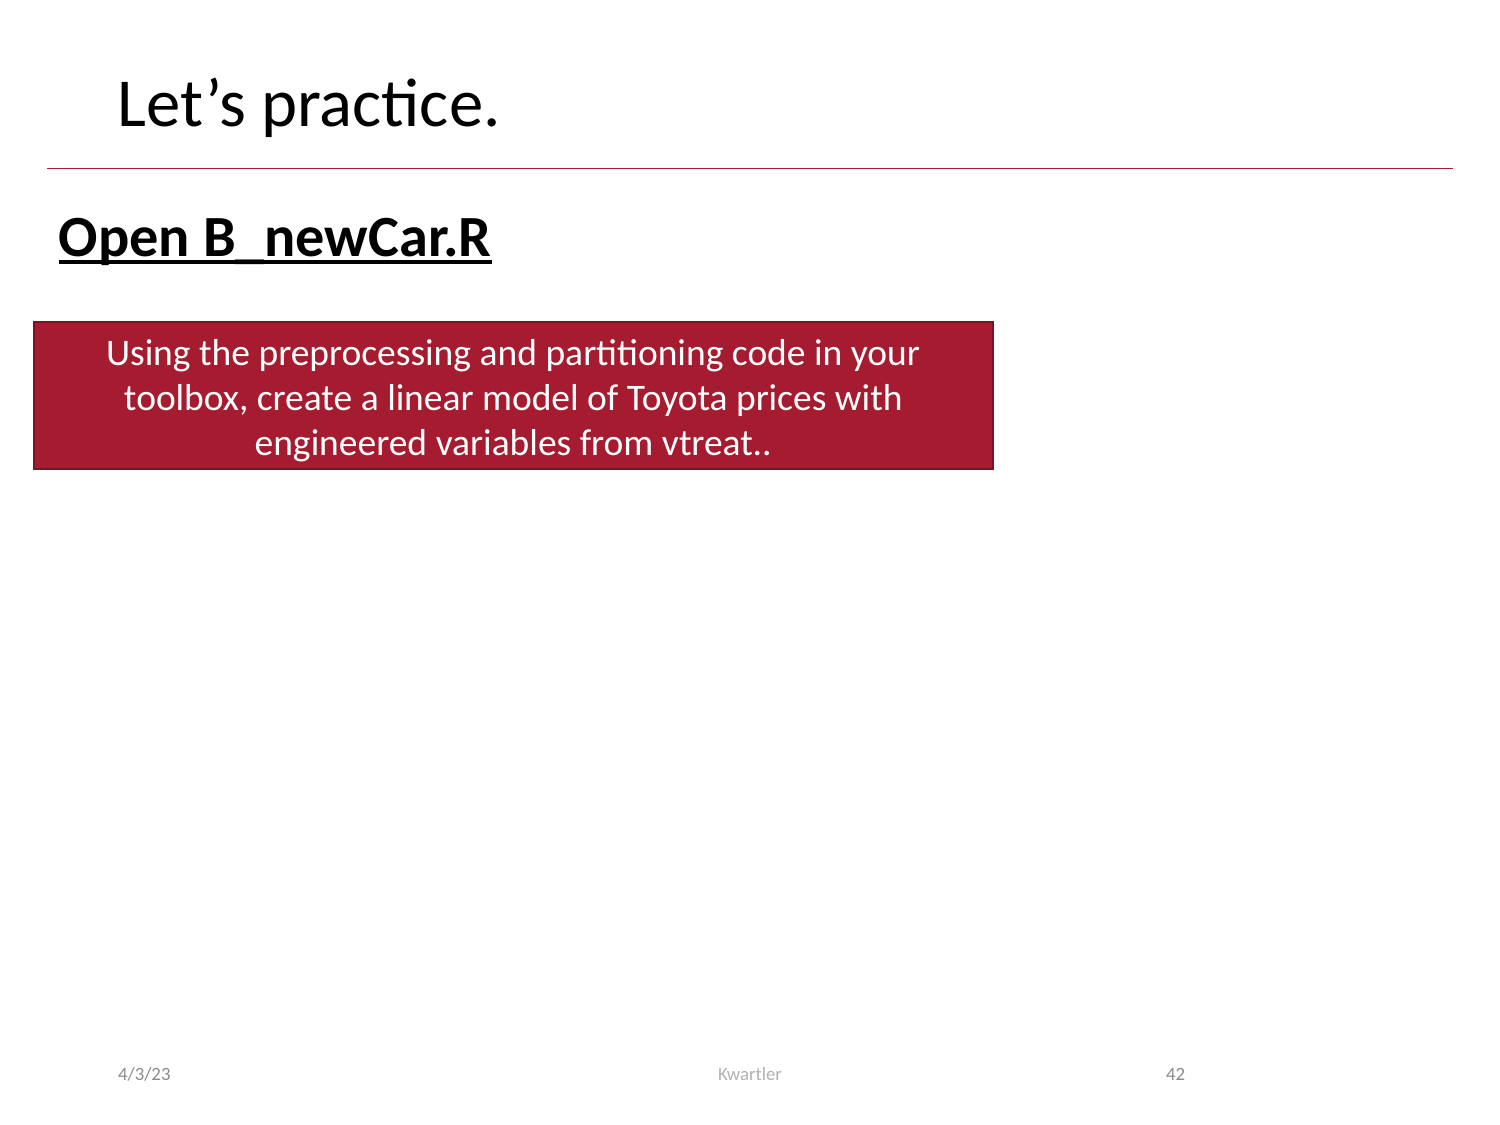

# Let’s practice.
Open B_newCar.R
Using the preprocessing and partitioning code in your toolbox, create a linear model of Toyota prices with engineered variables from vtreat..
4/3/23
Kwartler
42